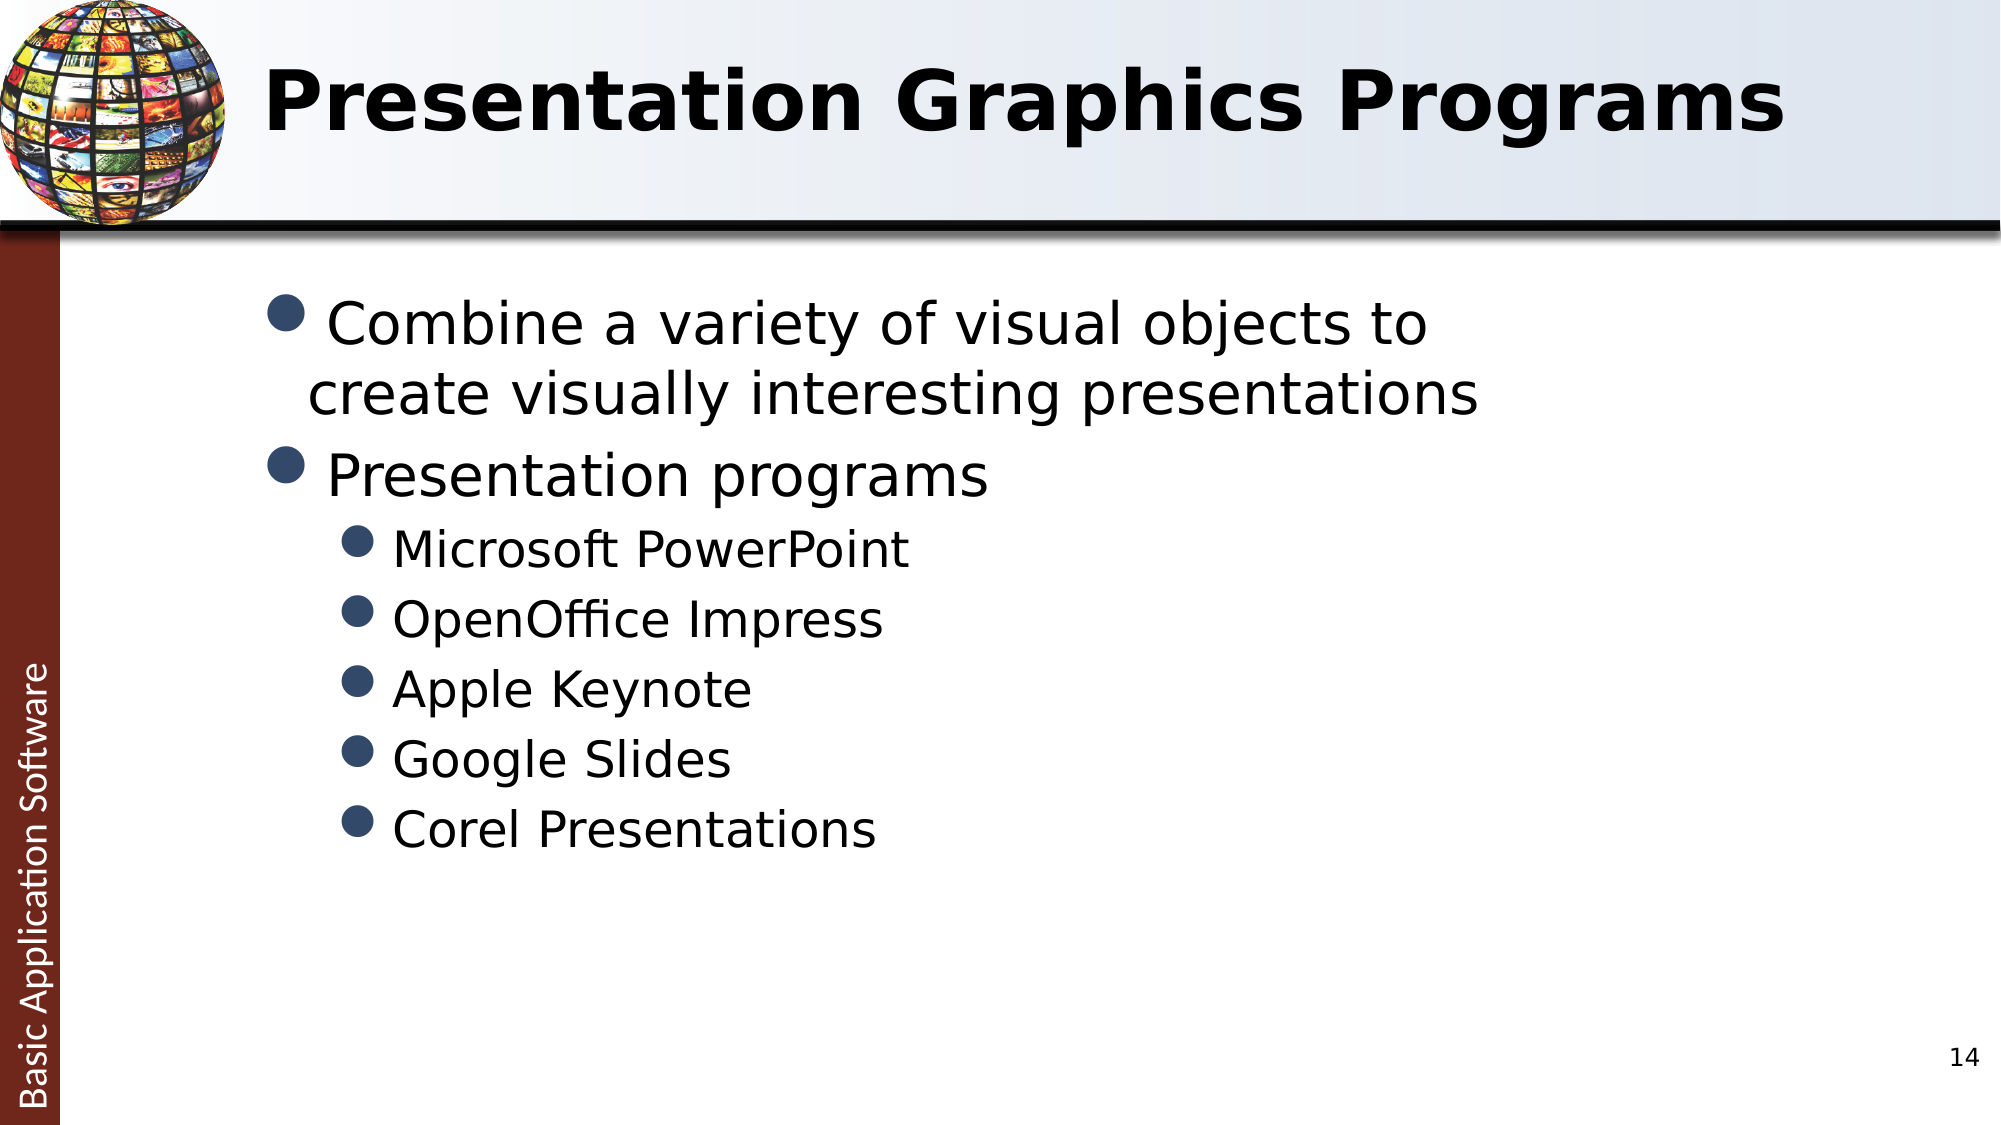

# Presentation Graphics Programs
Combine a variety of visual objects to create visually interesting presentations
Presentation programs
Microsoft PowerPoint
OpenOffice Impress
Apple Keynote
Google Slides
Corel Presentations

14